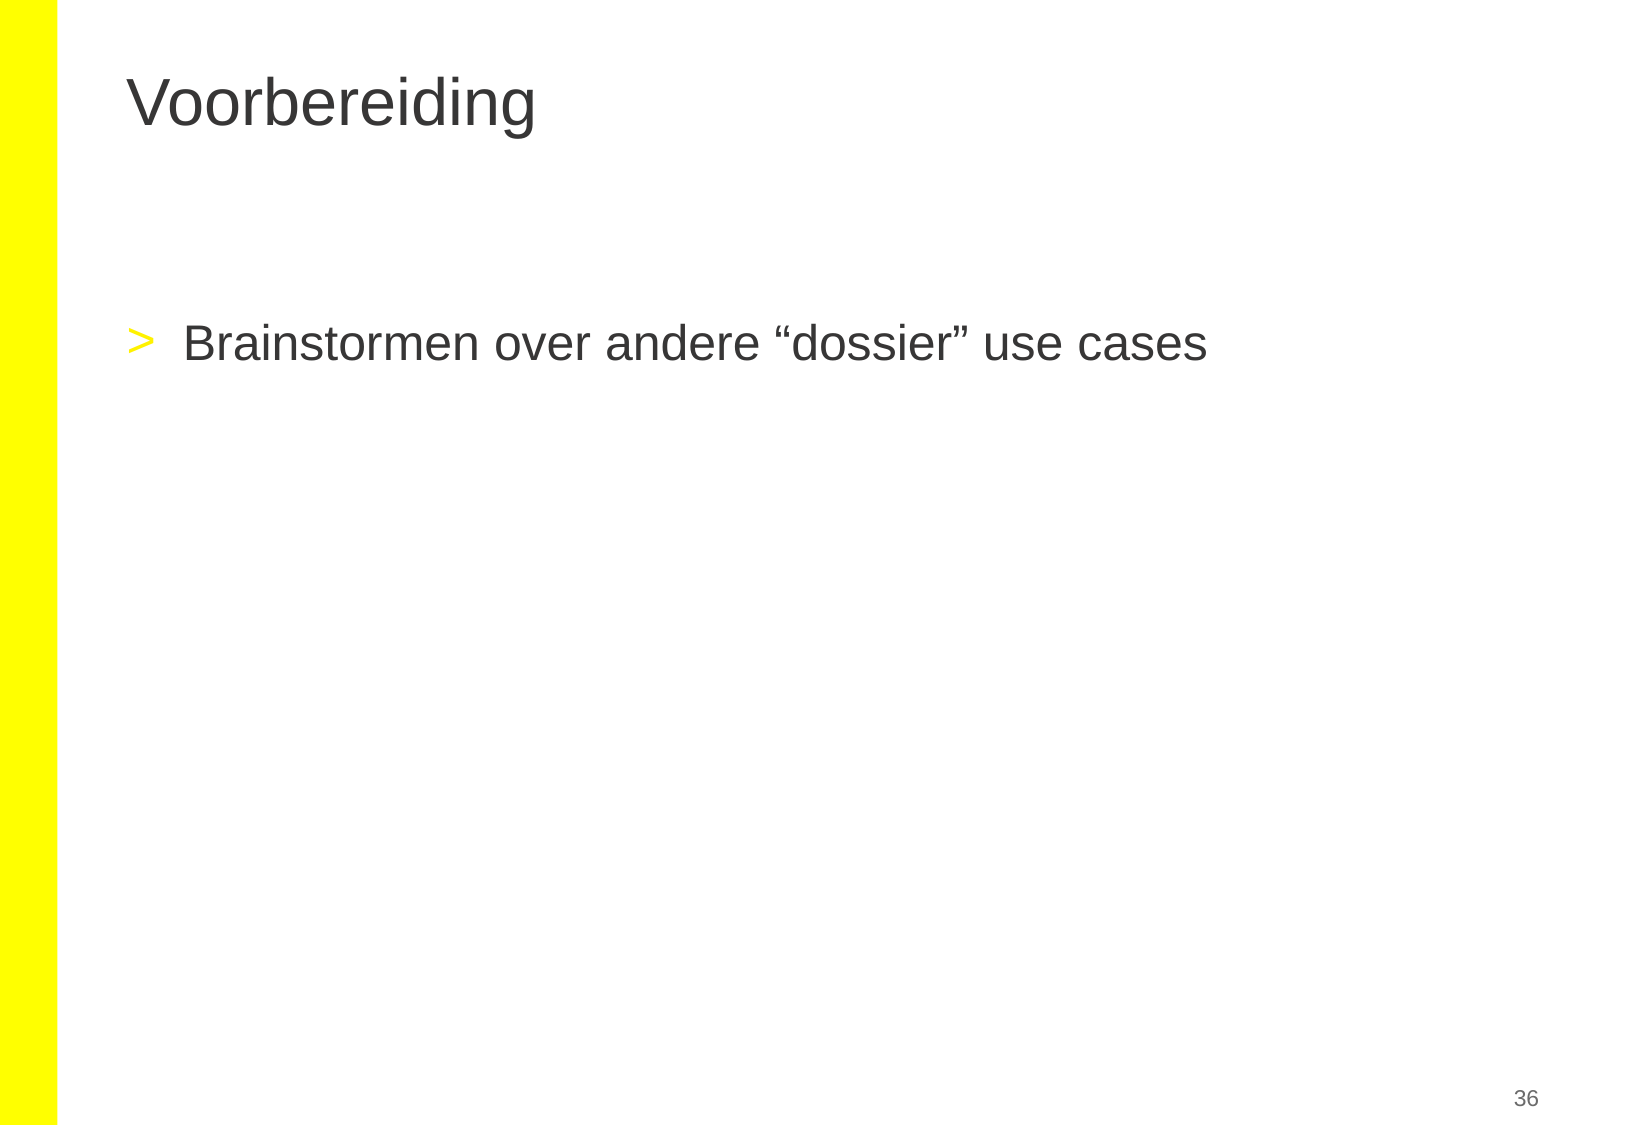

# Voorbereiding
Brainstormen over andere “dossier” use cases
36